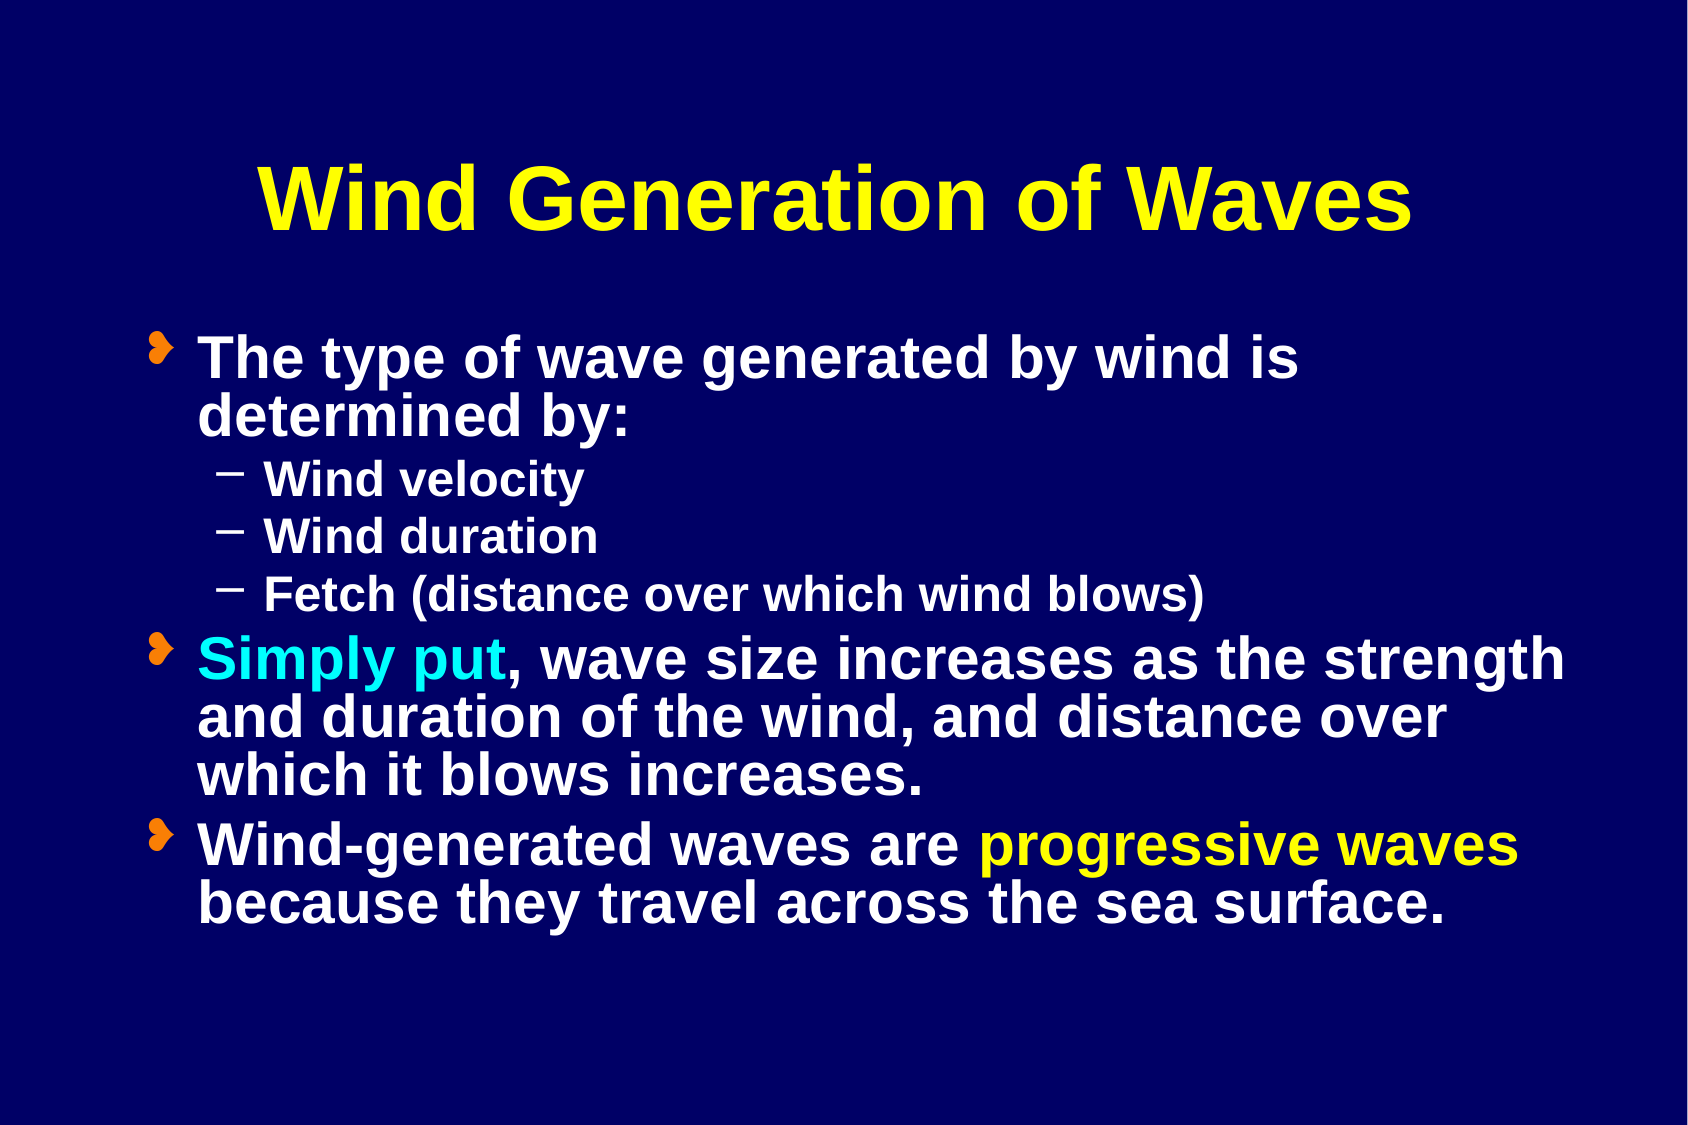

# Wind Generation of Waves
The type of wave generated by wind is determined by:
Wind velocity
Wind duration
Fetch (distance over which wind blows)
Simply put, wave size increases as the strength and duration of the wind, and distance over which it blows increases.
Wind-generated waves are progressive waves because they travel across the sea surface.